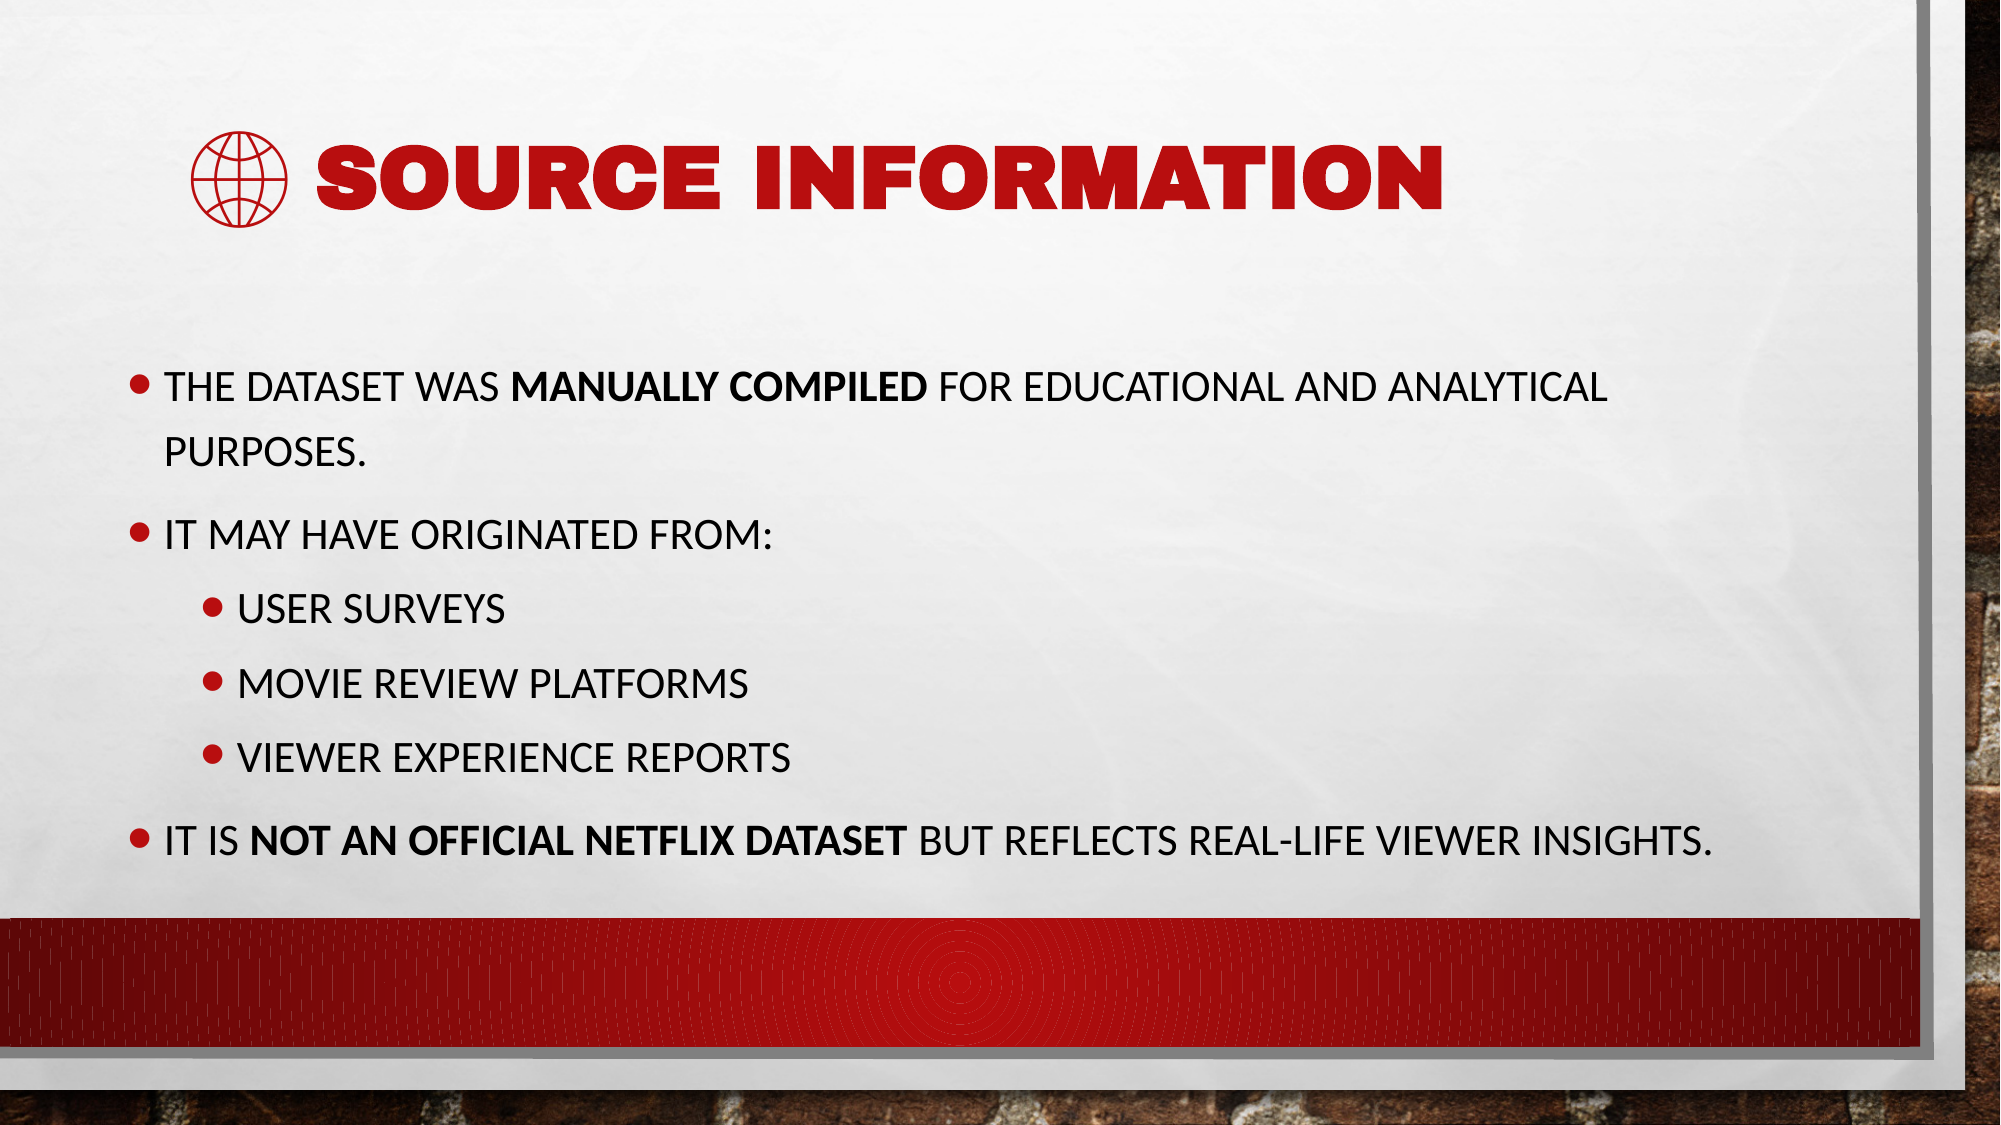

# 🌐 Source Information
The dataset was manually compiled for educational and analytical purposes.
It may have originated from:
User surveys
Movie review platforms
Viewer experience reports
It is not an official Netflix dataset but reflects real-life viewer insights.